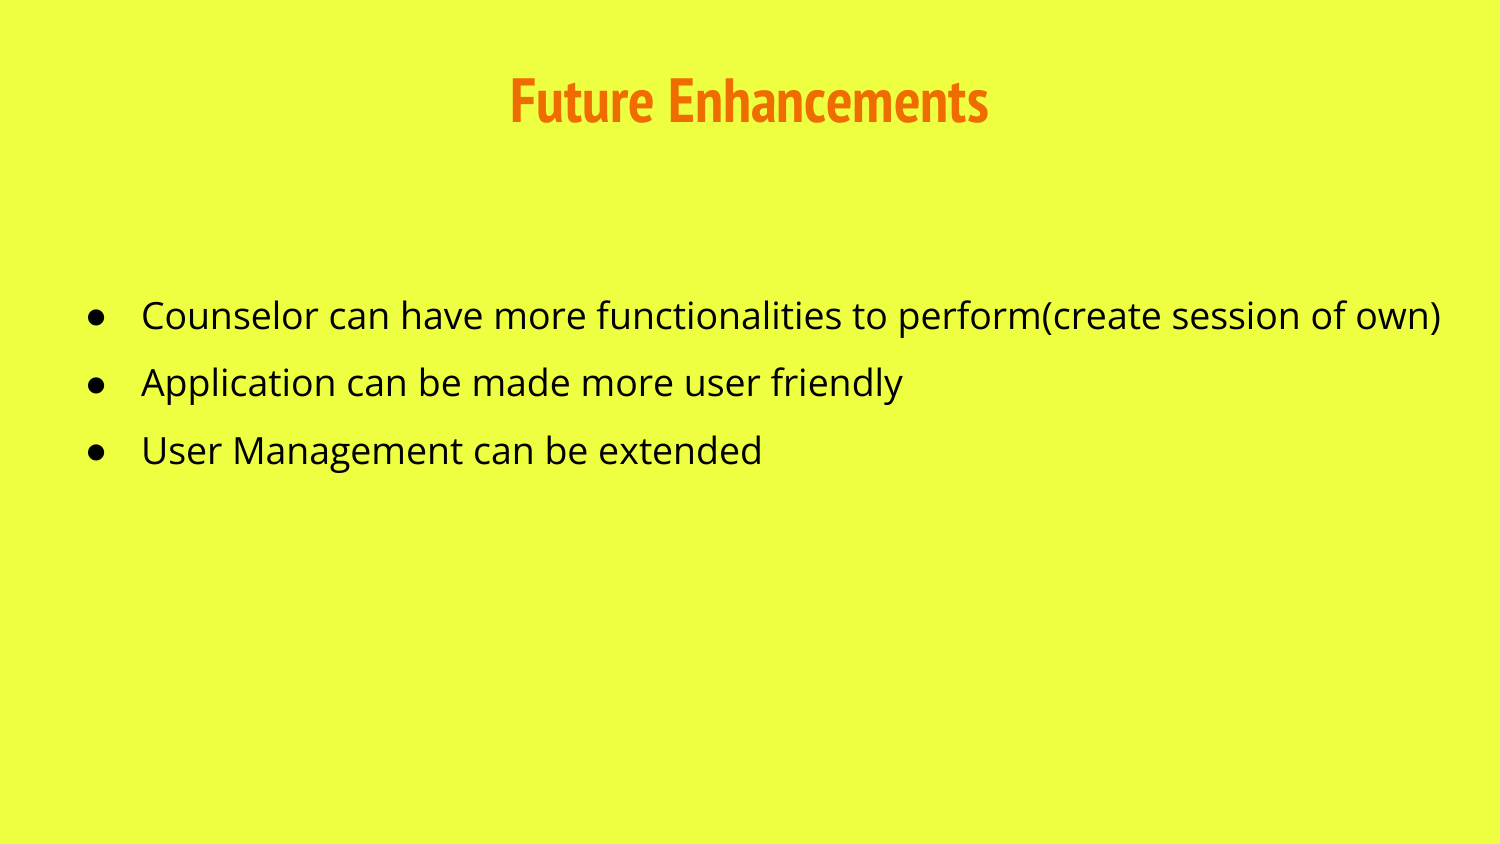

Future Enhancements
Counselor can have more functionalities to perform(create session of own)
Application can be made more user friendly
User Management can be extended